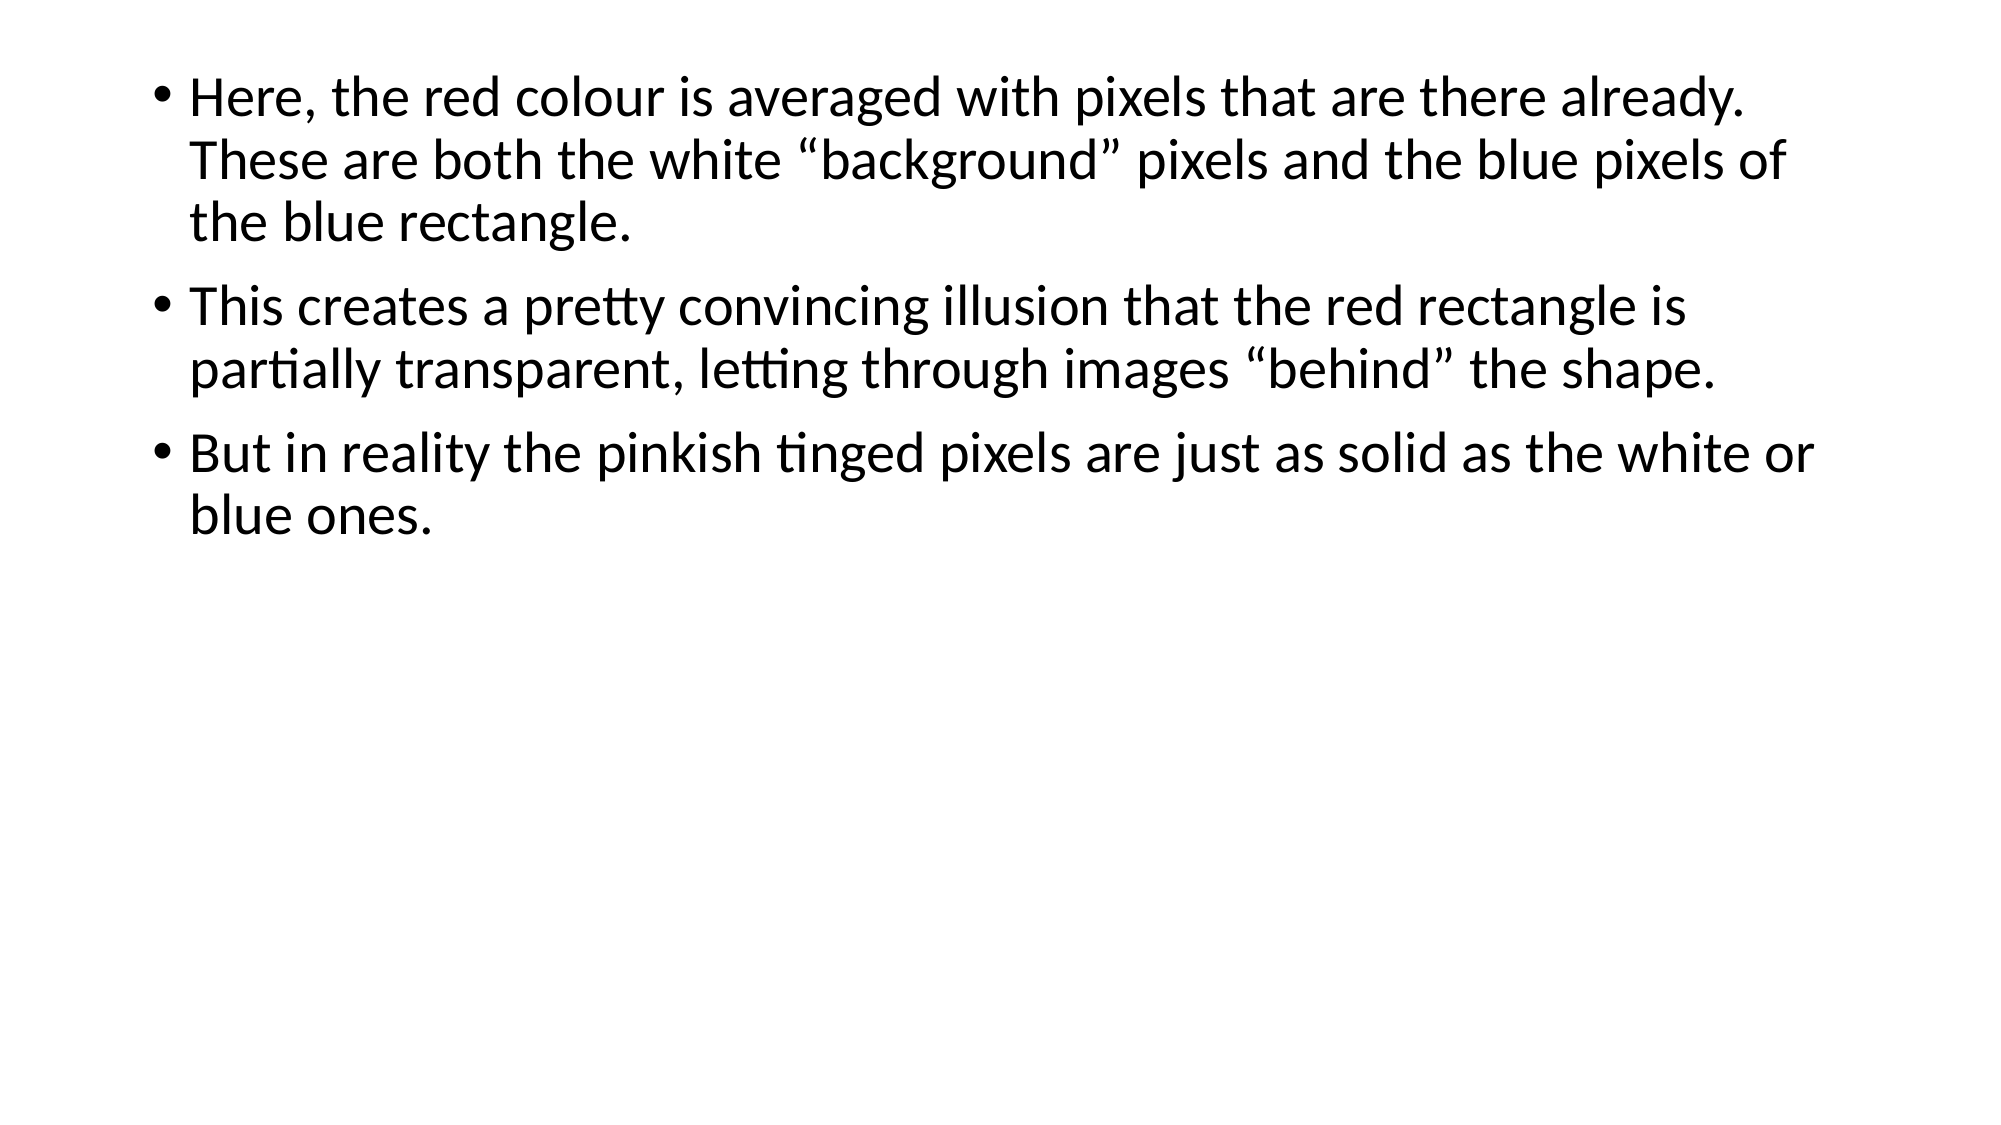

Here, the red colour is averaged with pixels that are there already. These are both the white “background” pixels and the blue pixels of the blue rectangle.
This creates a pretty convincing illusion that the red rectangle is partially transparent, letting through images “behind” the shape.
But in reality the pinkish tinged pixels are just as solid as the white or blue ones.